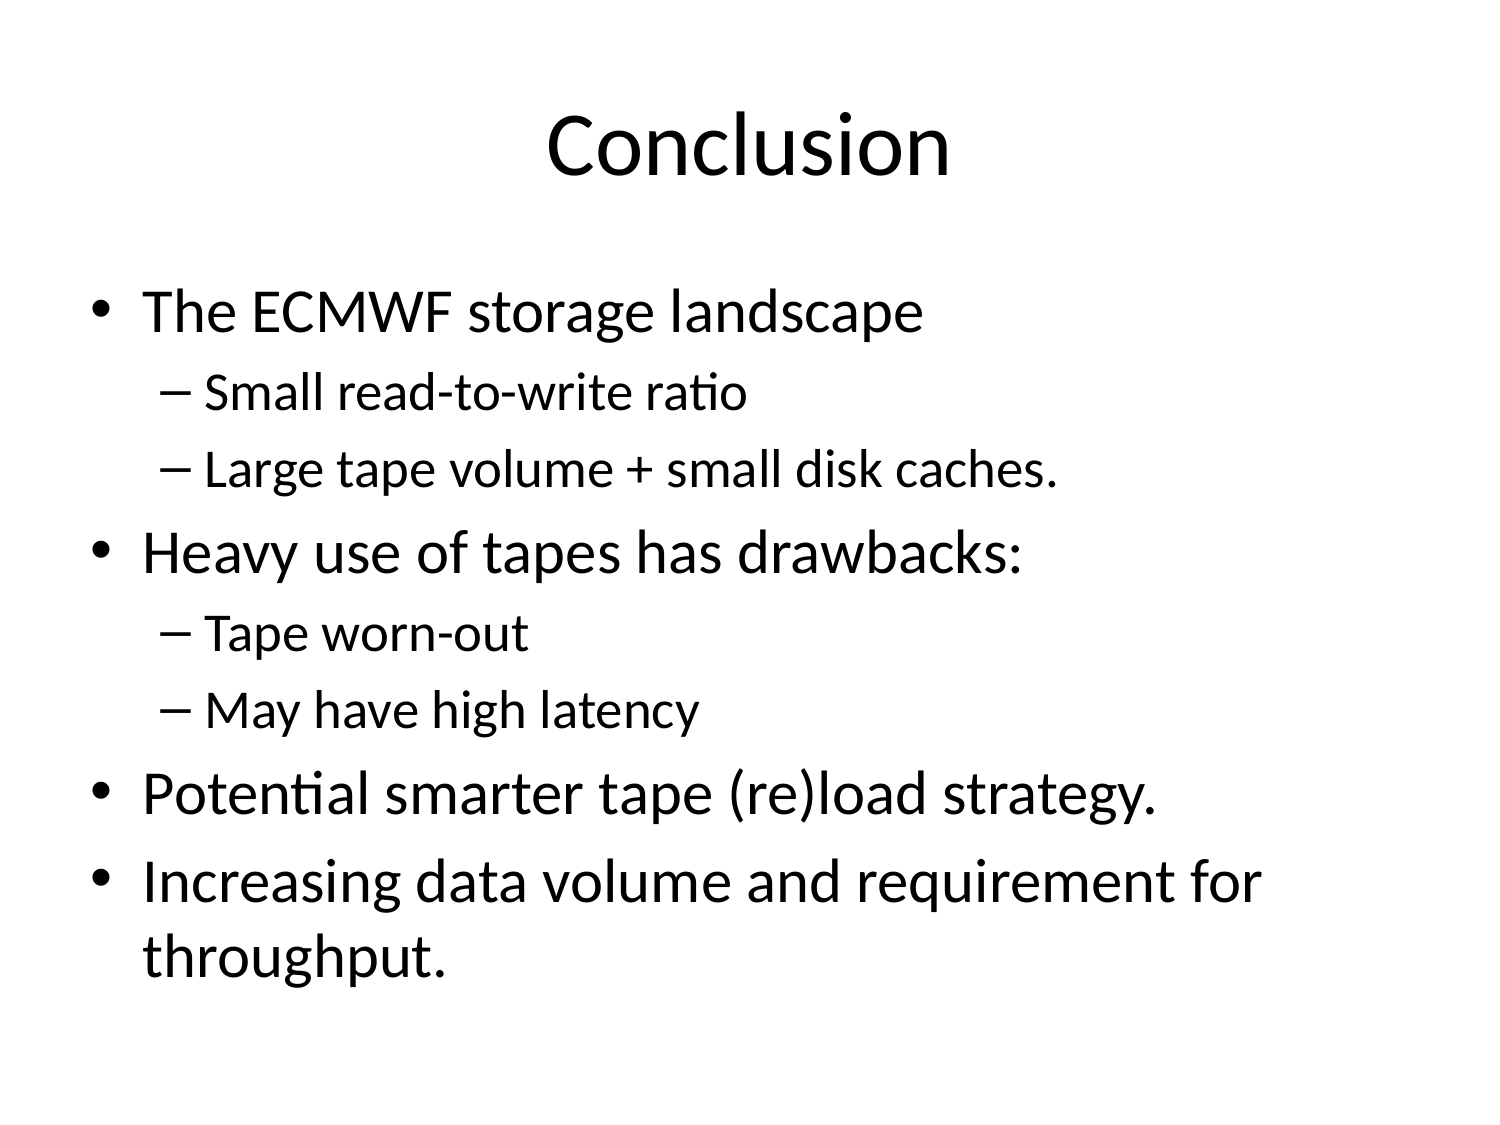

# Conclusion
The ECMWF storage landscape
Small read-to-write ratio
Large tape volume + small disk caches.
Heavy use of tapes has drawbacks:
Tape worn-out
May have high latency
Potential smarter tape (re)load strategy.
Increasing data volume and requirement for throughput.